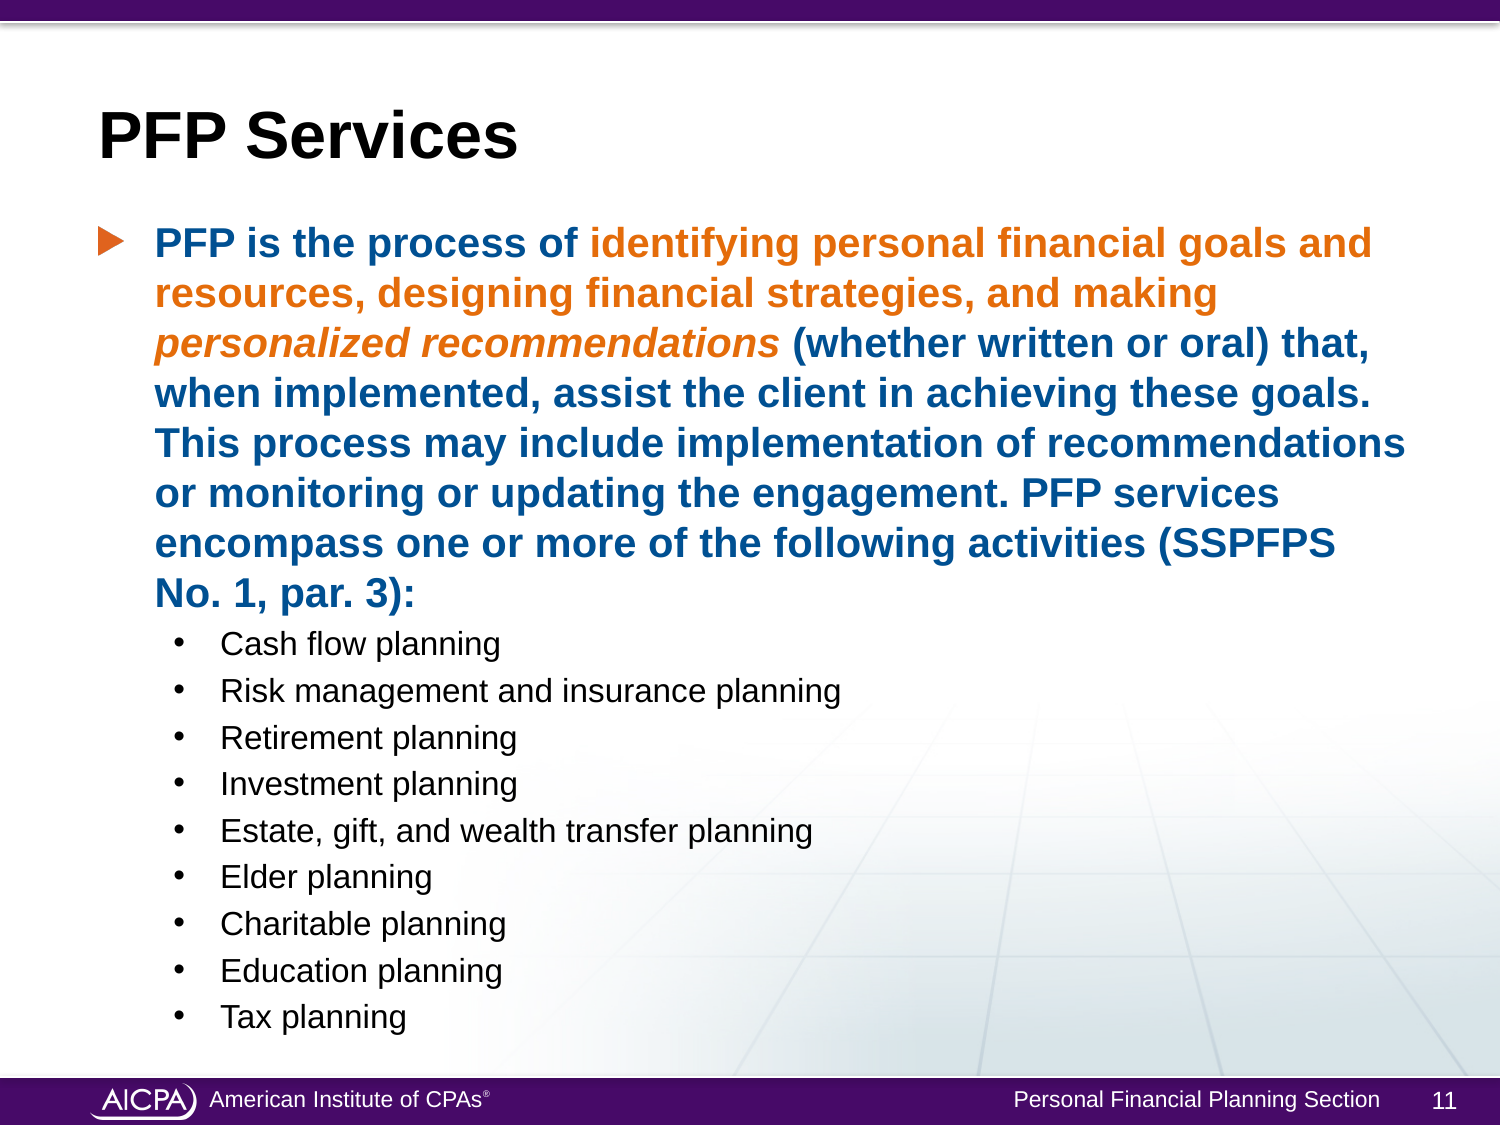

# PFP Services
PFP is the process of identifying personal financial goals and resources, designing financial strategies, and making personalized recommendations (whether written or oral) that, when implemented, assist the client in achieving these goals. This process may include implementation of recommendations or monitoring or updating the engagement. PFP services encompass one or more of the following activities (SSPFPS No. 1, par. 3):
Cash flow planning
Risk management and insurance planning
Retirement planning
Investment planning
Estate, gift, and wealth transfer planning
Elder planning
Charitable planning
Education planning
Tax planning
11